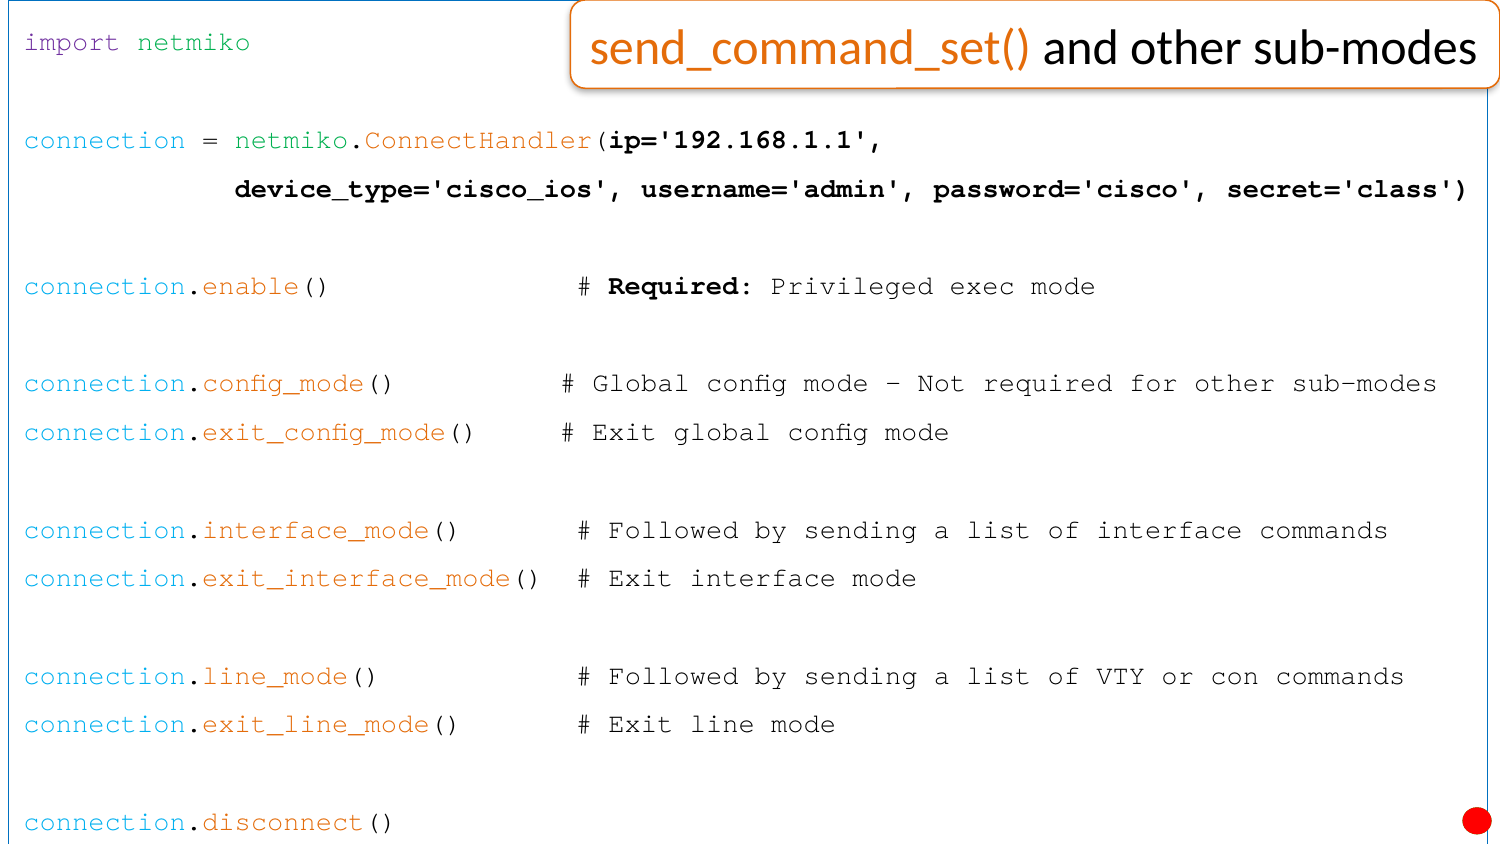

import netmiko

connection = netmiko.ConnectHandler(ip='192.168.1.1',
             device_type='cisco_ios', username='admin', password='cisco', secret='class')

connection.enable()               # Required: Privileged exec mode

connection.config_mode()          # Global config mode – Not required for other sub-modes
connection.exit_config_mode()     # Exit global config mode

connection.interface_mode()       # Followed by sending a list of interface commands
connection.exit_interface_mode()  # Exit interface mode

connection.line_mode()            # Followed by sending a list of VTY or con commands
connection.exit_line_mode()       # Exit line mode

connection.disconnect()
send_command_set() and other sub-modes